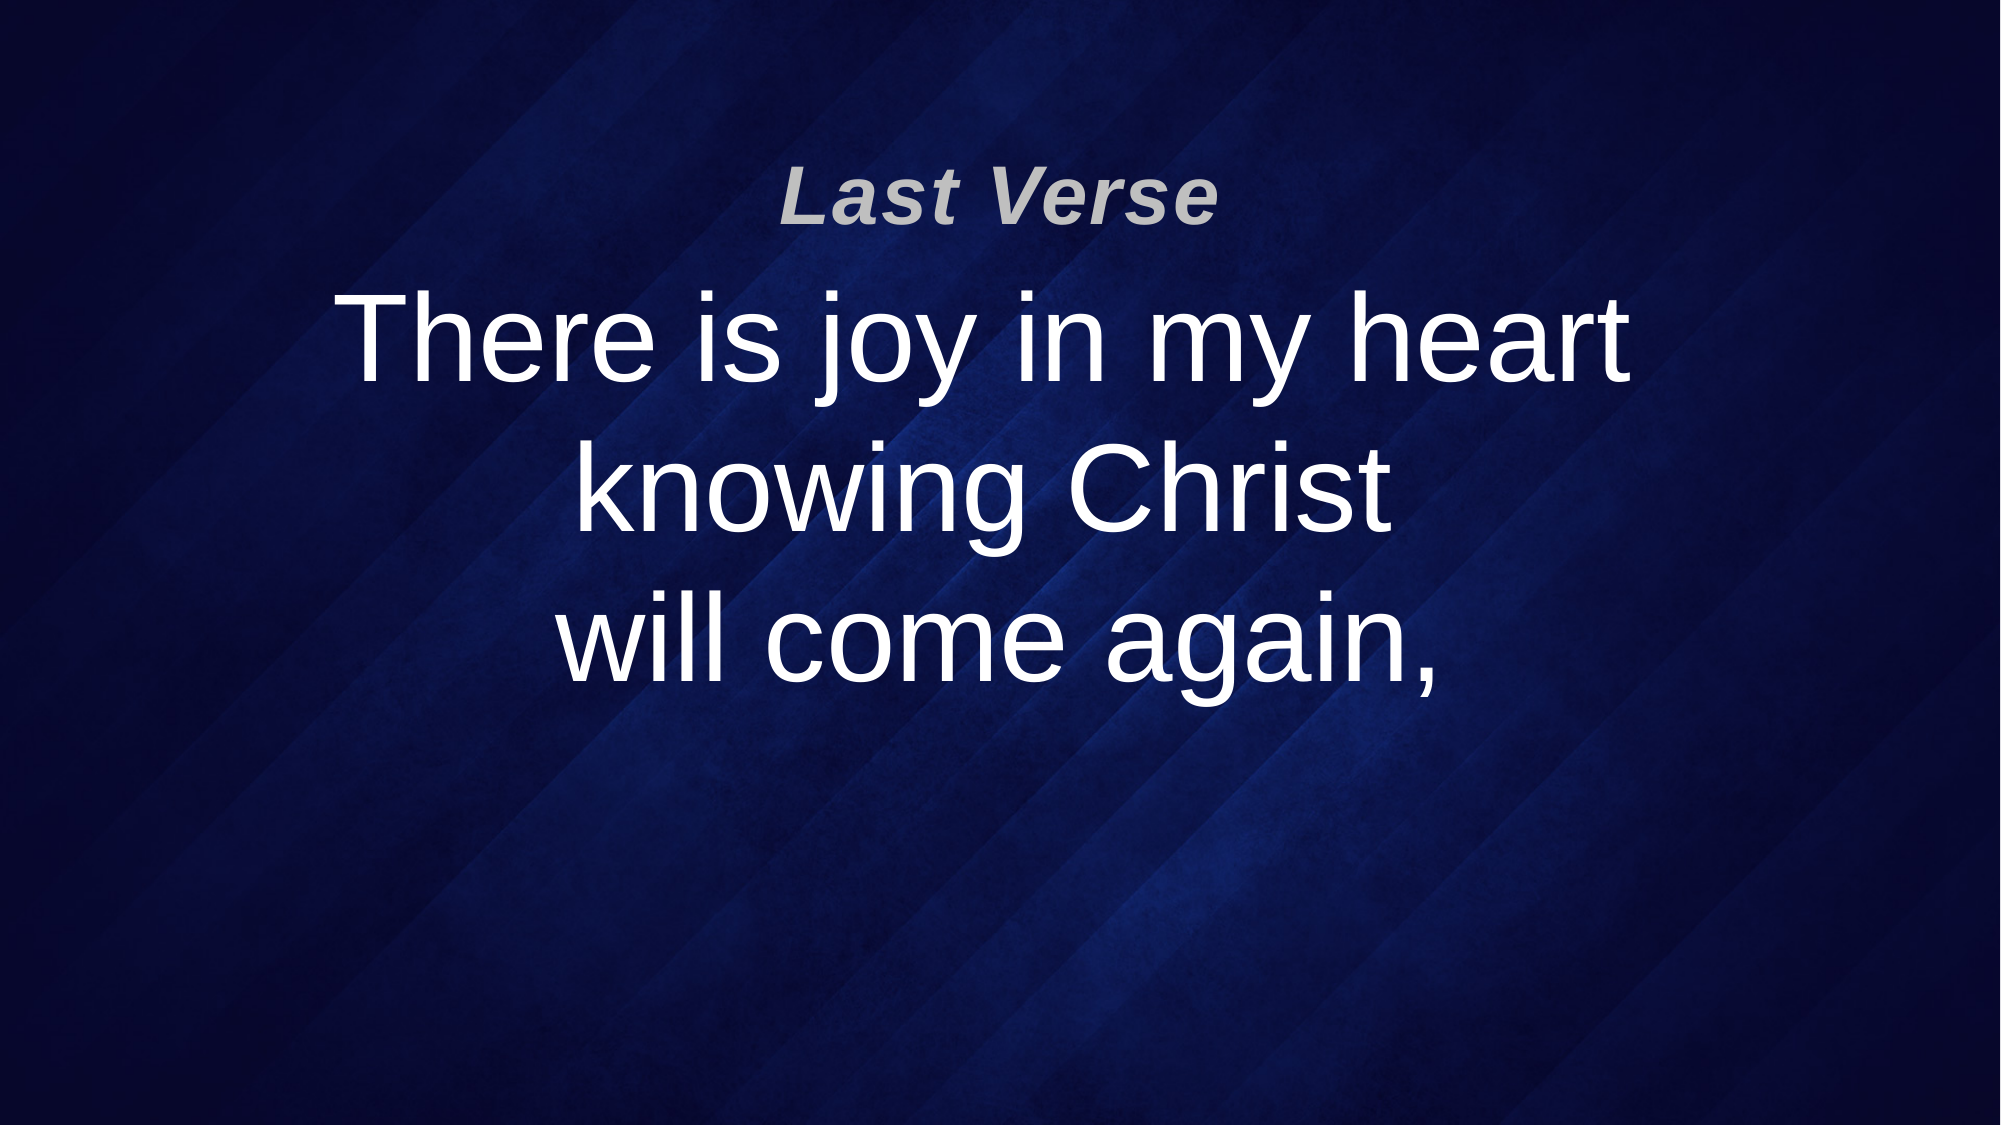

Last Verse
# There is joy in my heart knowing Christ will come again,